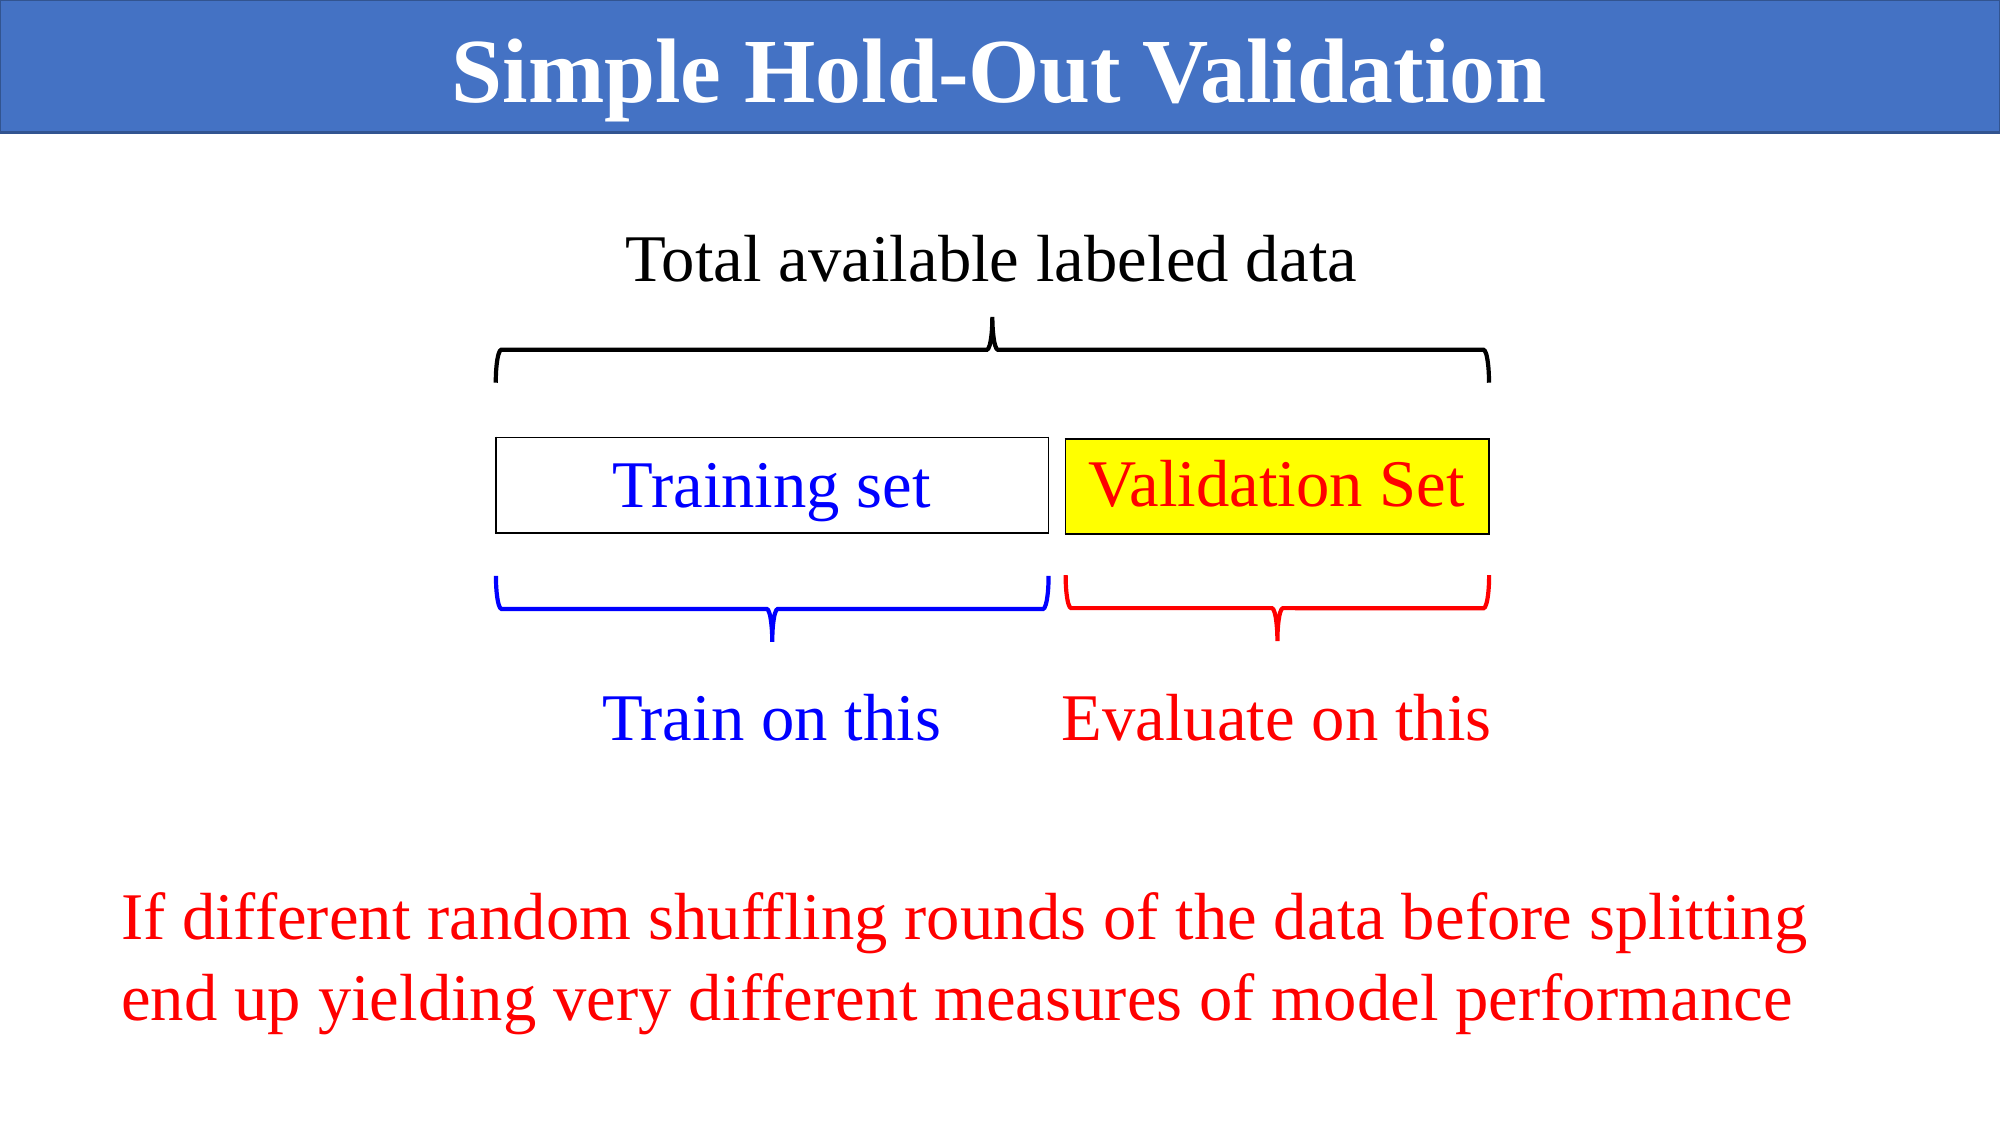

Simple Hold-Out Validation
Total available labeled data

| Training set |
| --- |
| Validation Set |
| --- |
Train on this
Evaluate on this
If different random shuffling rounds of the data before splitting end up yielding very different measures of model performance